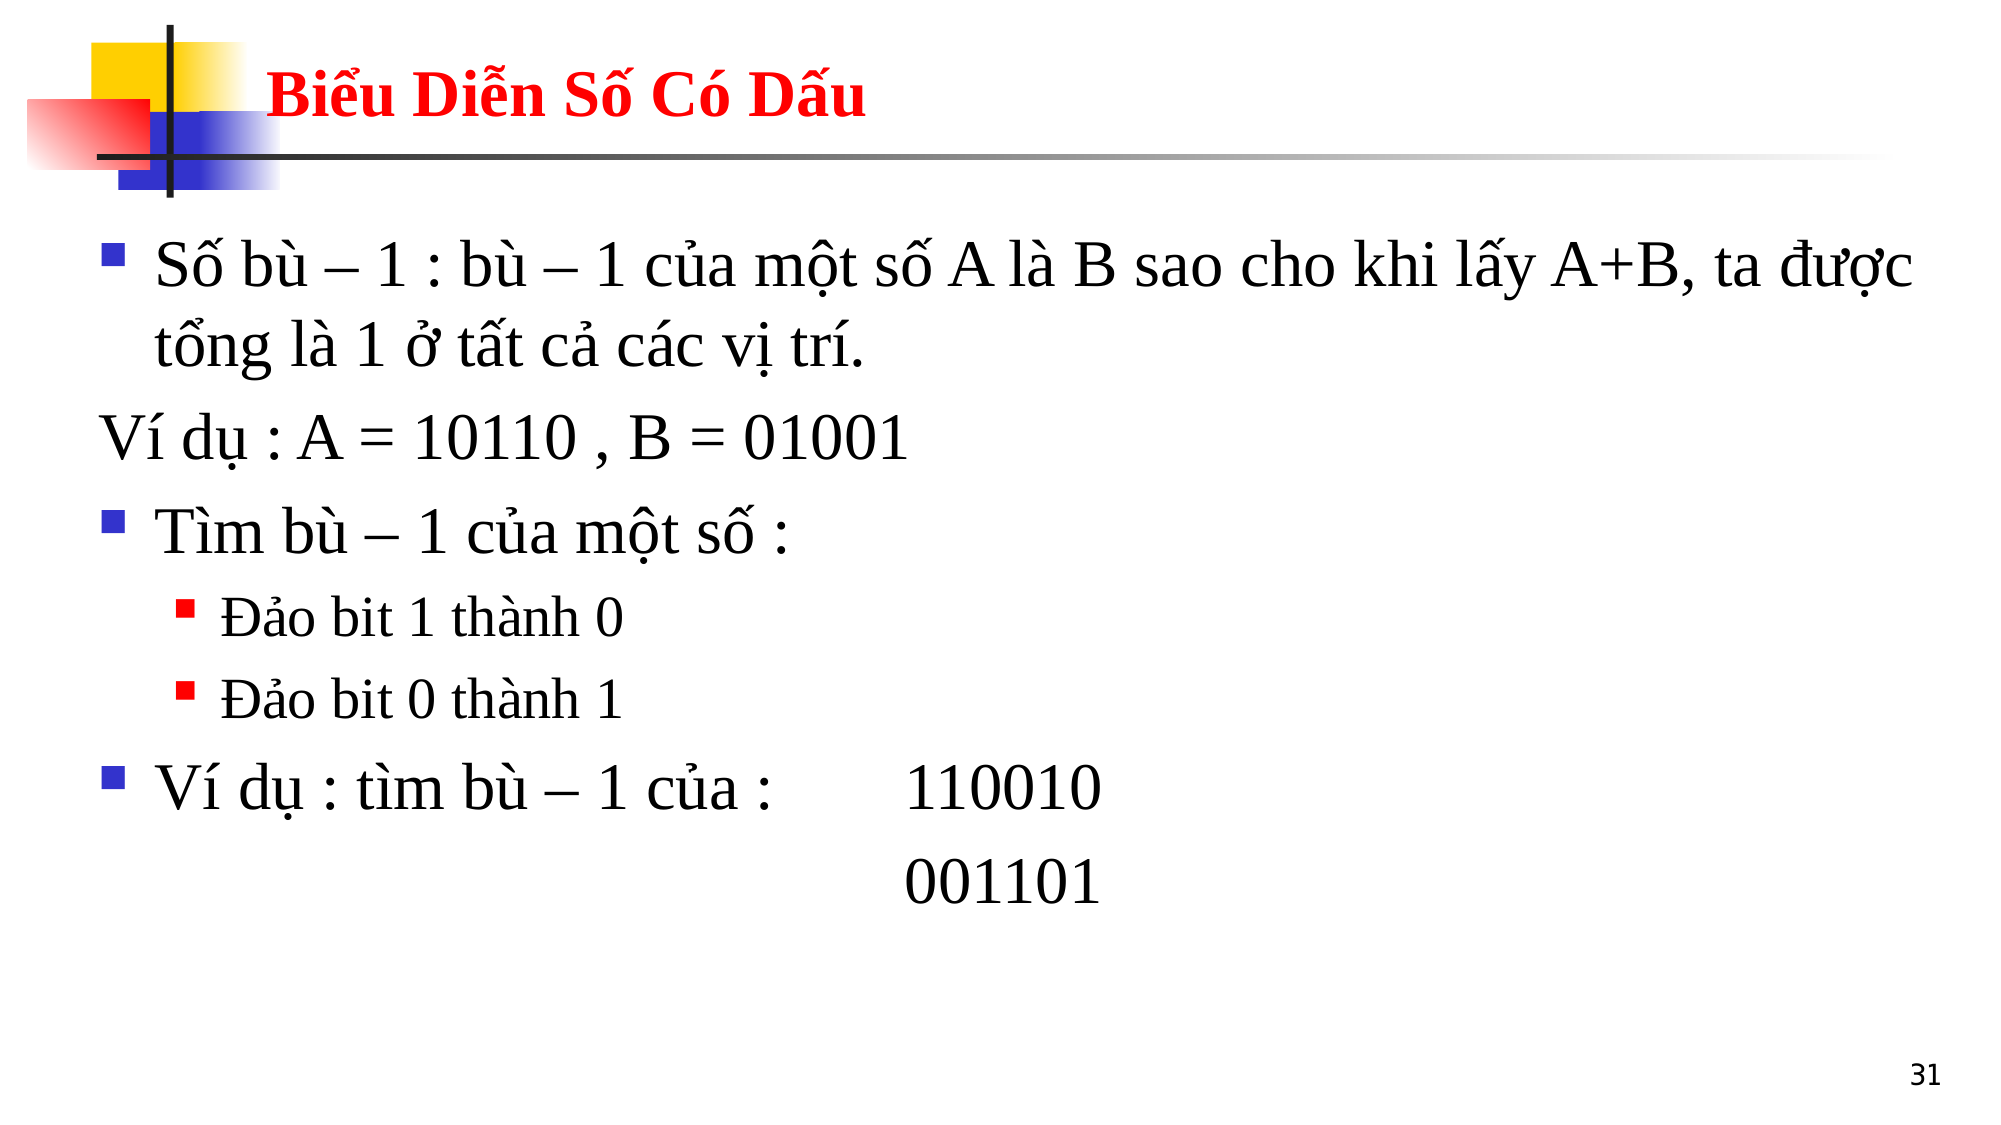

# Biểu Diễn Số Có Dấu
Số bù – 1 : bù – 1 của một số A là B sao cho khi lấy A+B, ta được tổng là 1 ở tất cả các vị trí.
Ví dụ : A = 10110 , B = 01001
Tìm bù – 1 của một số :
Đảo bit 1 thành 0
Đảo bit 0 thành 1
Ví dụ : tìm bù – 1 của : 	110010
						001101

31